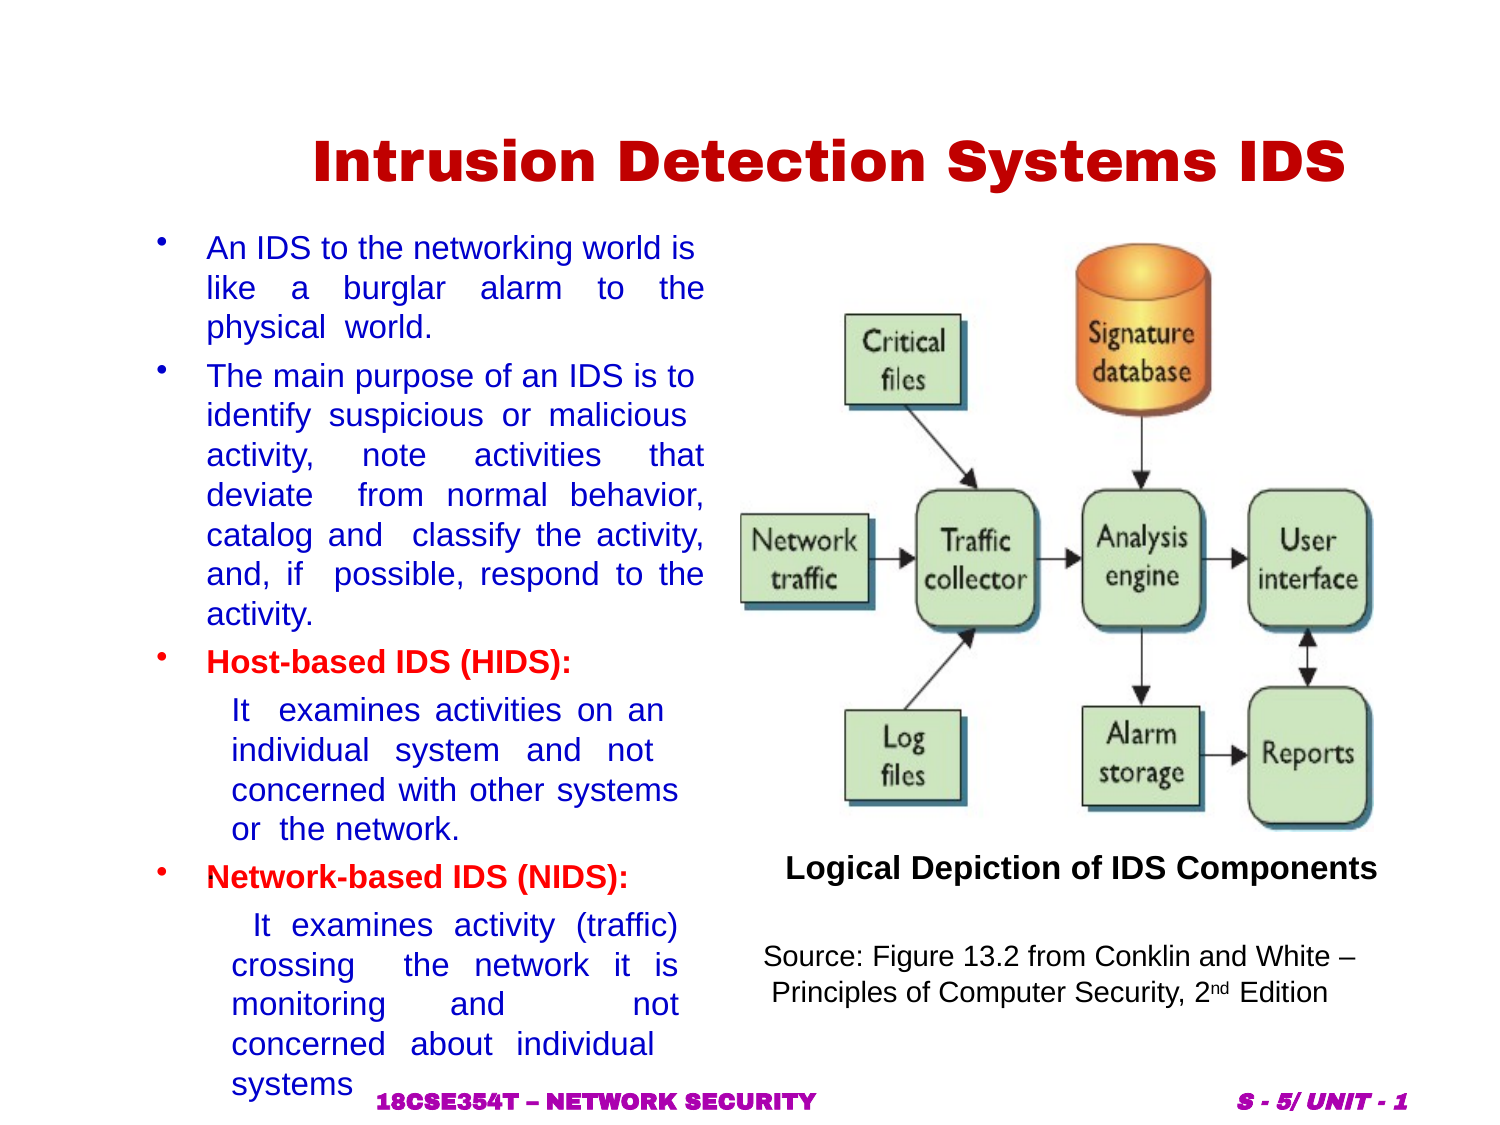

# Intrusion Detection Systems IDS
An IDS to the networking world is  like a burglar alarm to the physical  world.
The main purpose of an IDS is to  identify suspicious or malicious  activity, note activities that deviate  from normal behavior, catalog and  classify the activity, and, if  possible, respond to the activity.
Host-based IDS (HIDS):
It  examines activities on an  individual system and not  concerned with other systems or  the network.
Network-based IDS (NIDS):
 It examines activity (traffic) crossing  the network it is monitoring and  not concerned about individual  systems

Logical Depiction of IDS Components
.
Source: Figure 13.2 from Conklin and White –  Principles of Computer Security, 2nd Edition
                                18CSE354T – NETWORK SECURITY                                                      S - 5/ UNIT - 1